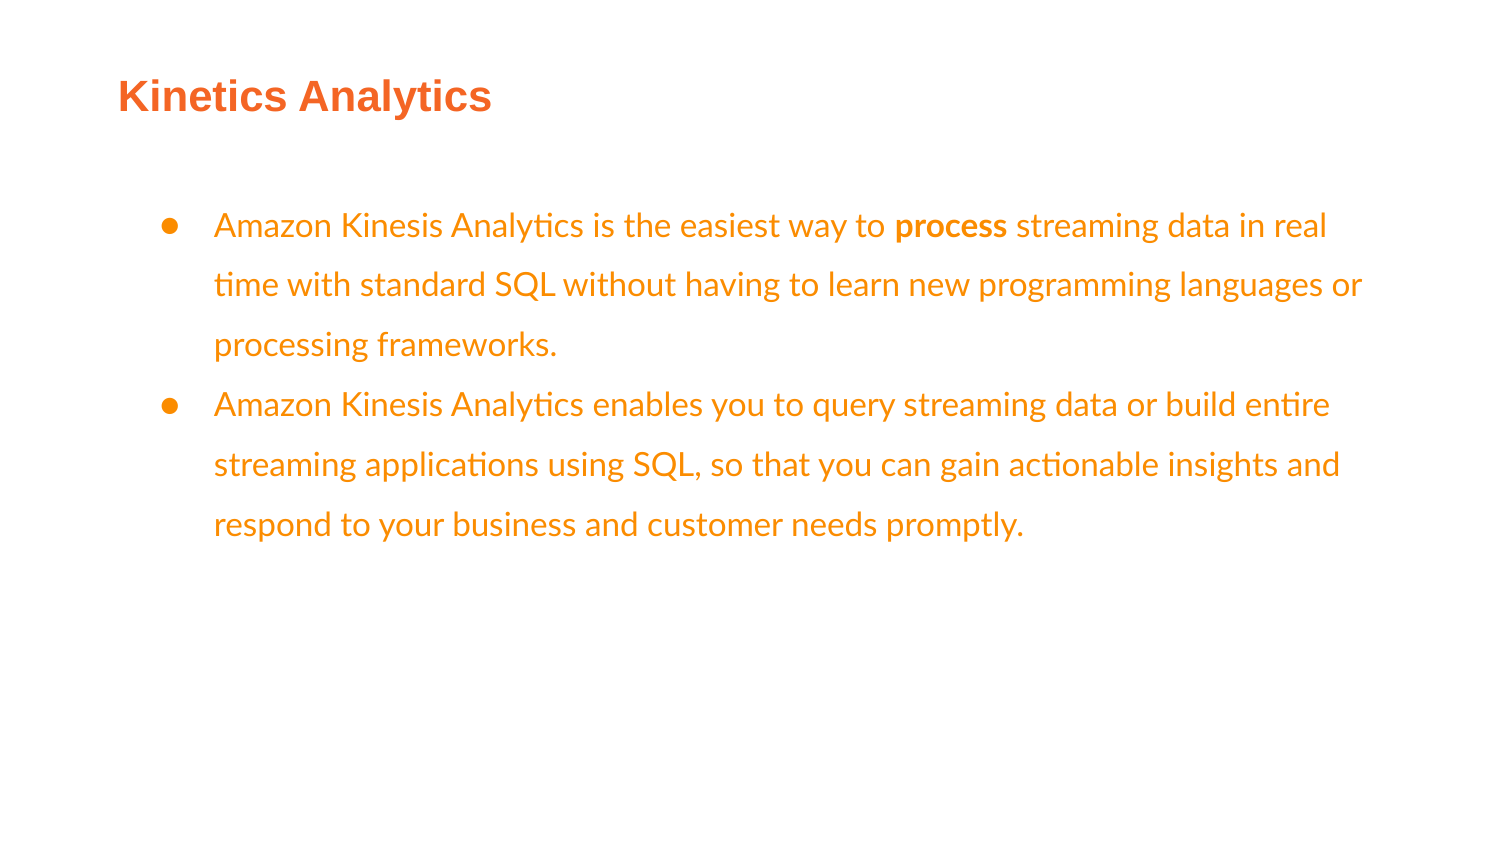

Kinetics Analytics
Amazon Kinesis Analytics is the easiest way to process streaming data in real time with standard SQL without having to learn new programming languages or processing frameworks.
Amazon Kinesis Analytics enables you to query streaming data or build entire streaming applications using SQL, so that you can gain actionable insights and respond to your business and customer needs promptly.